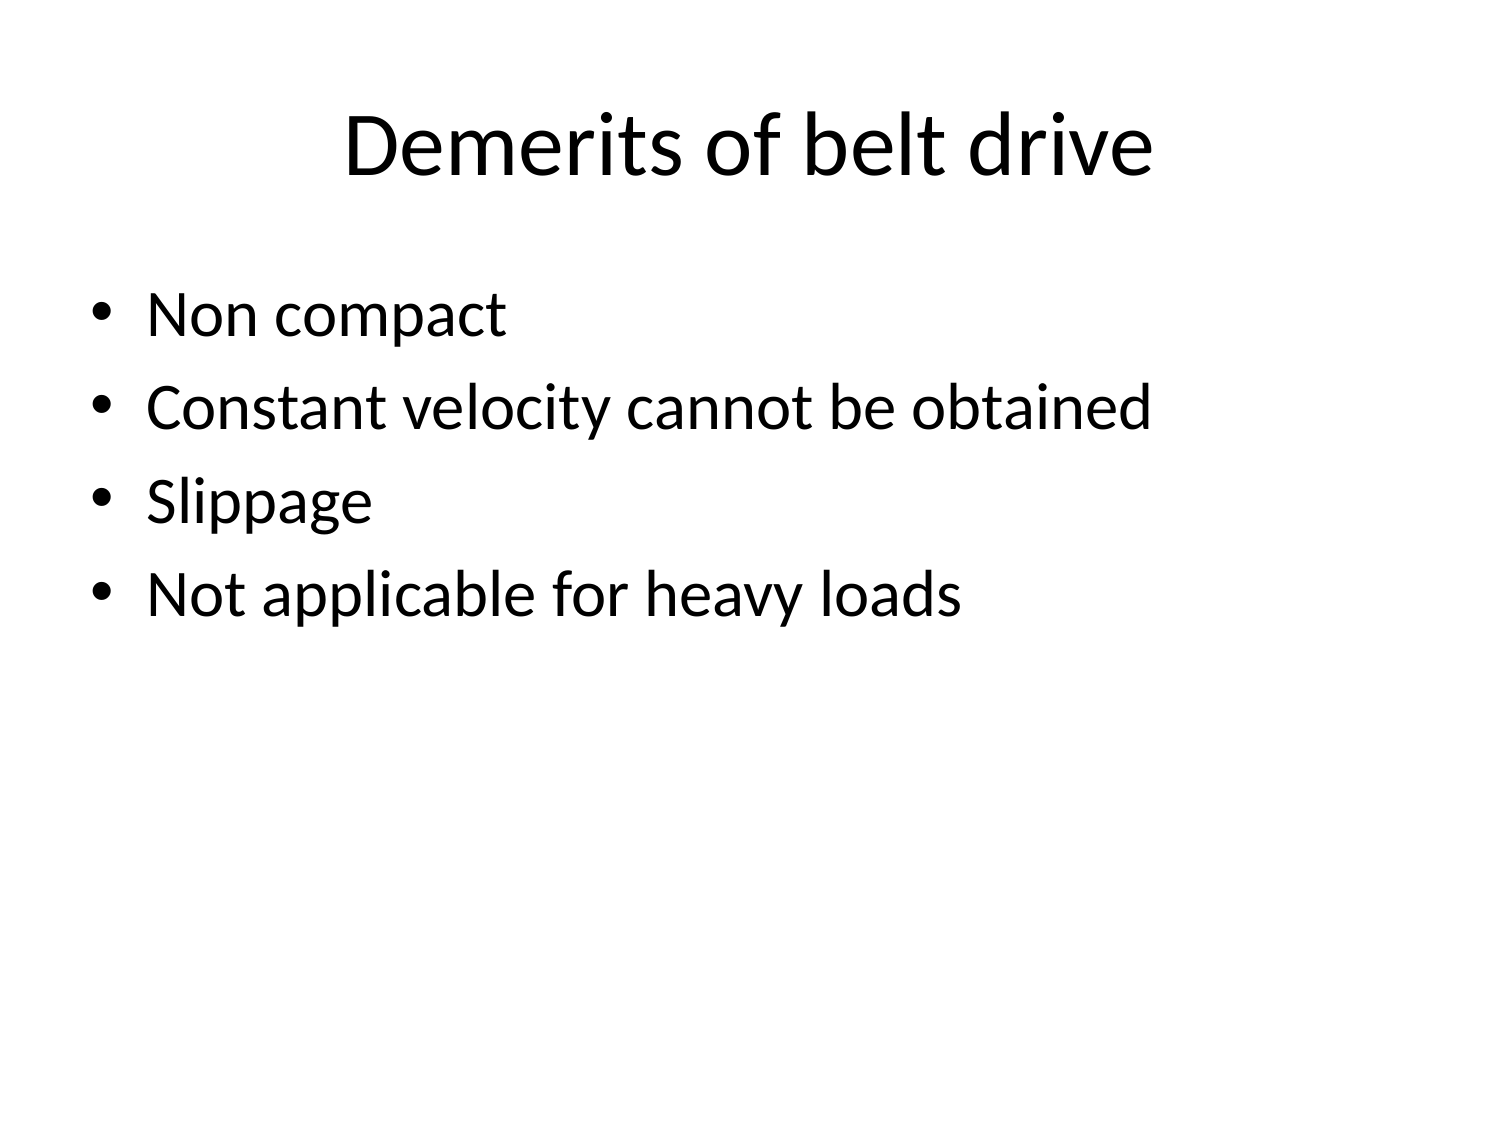

# Demerits of belt drive
Non compact
Constant velocity cannot be obtained
Slippage
Not applicable for heavy loads